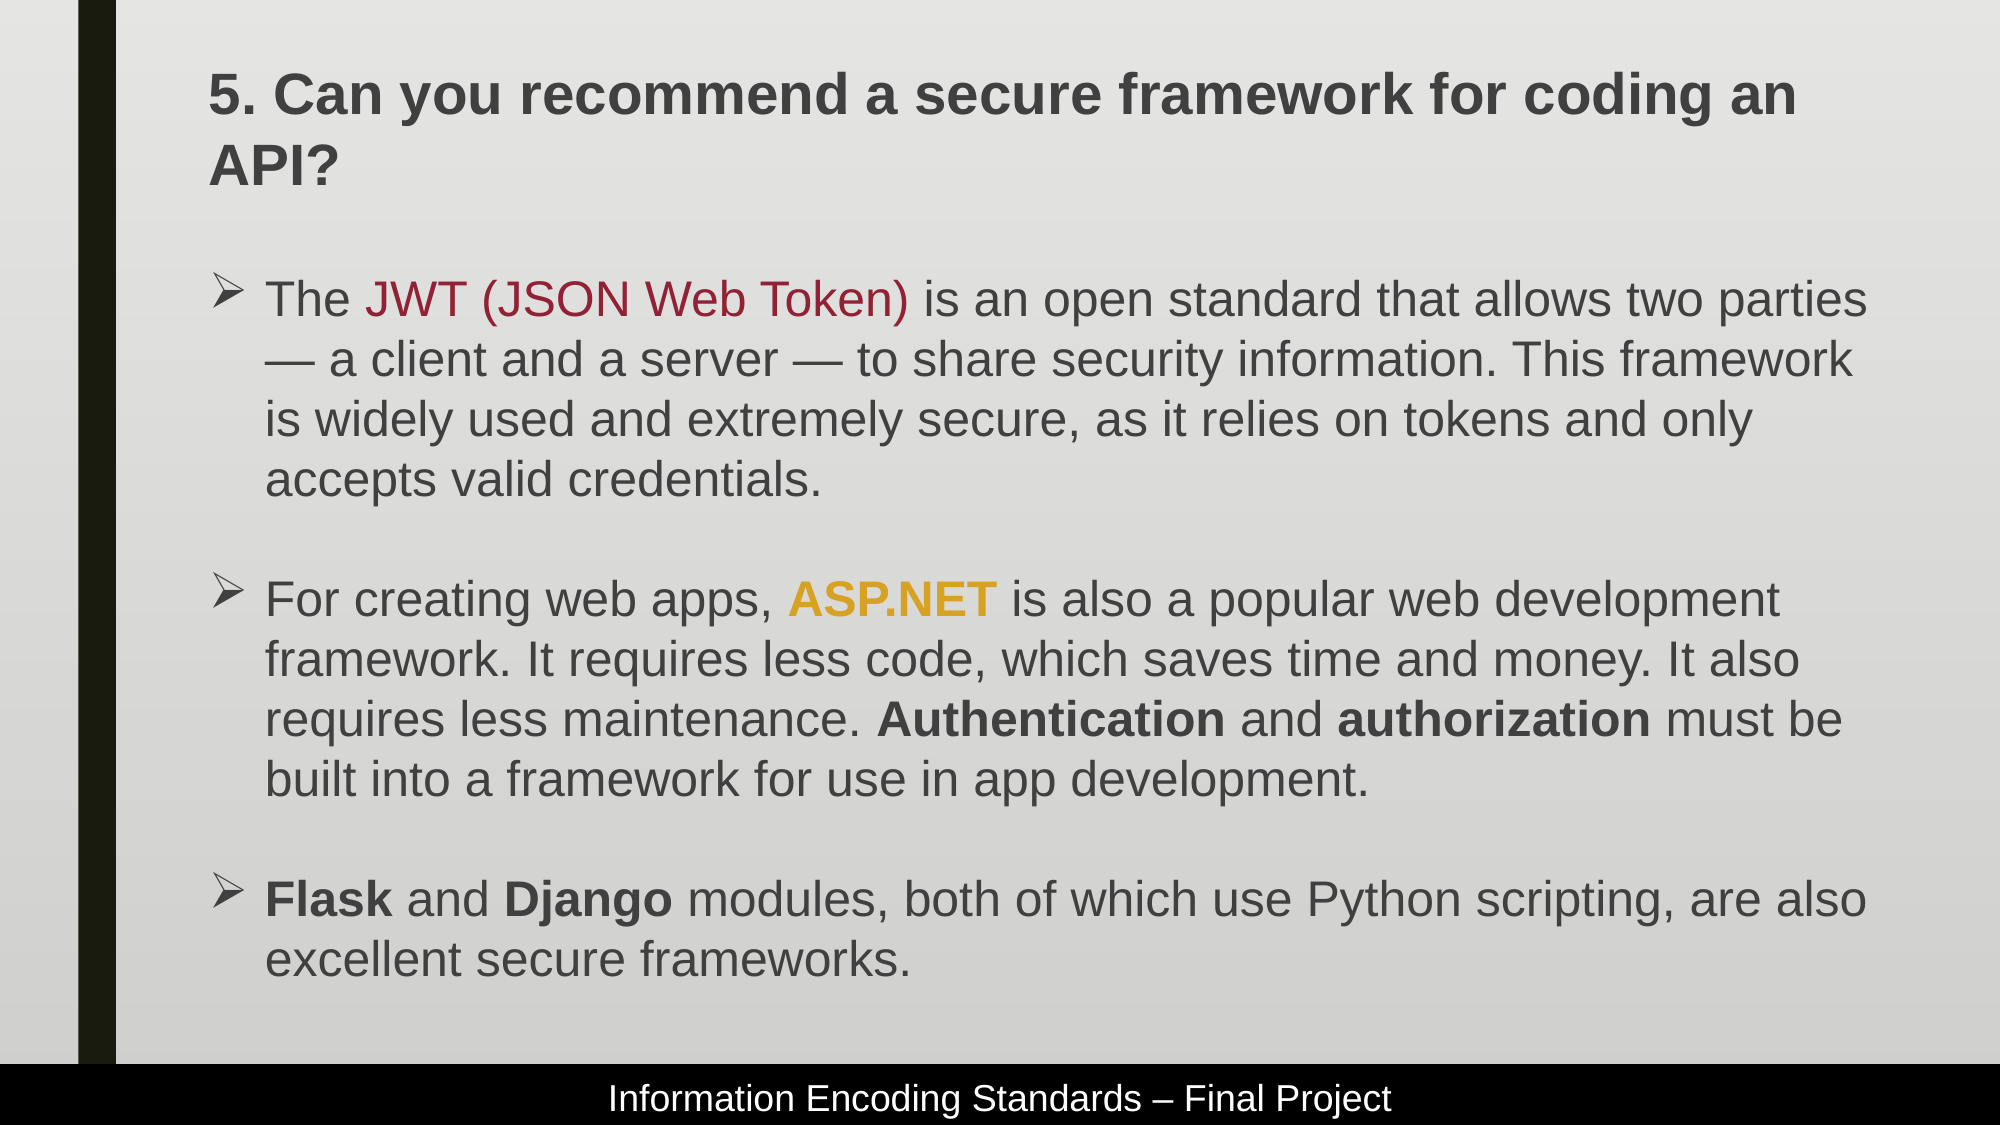

5. Can you recommend a secure framework for coding an API?

The JWT (JSON Web Token) is an open standard that allows two parties — a client and a server — to share security information. This framework is widely used and extremely secure, as it relies on tokens and only accepts valid credentials.

For creating web apps, ASP.NET is also a popular web development framework. It requires less code, which saves time and money. It also requires less maintenance. Authentication and authorization must be built into a framework for use in app development.

Flask and Django modules, both of which use Python scripting, are also excellent secure frameworks.
Information Encoding Standards – Final Project